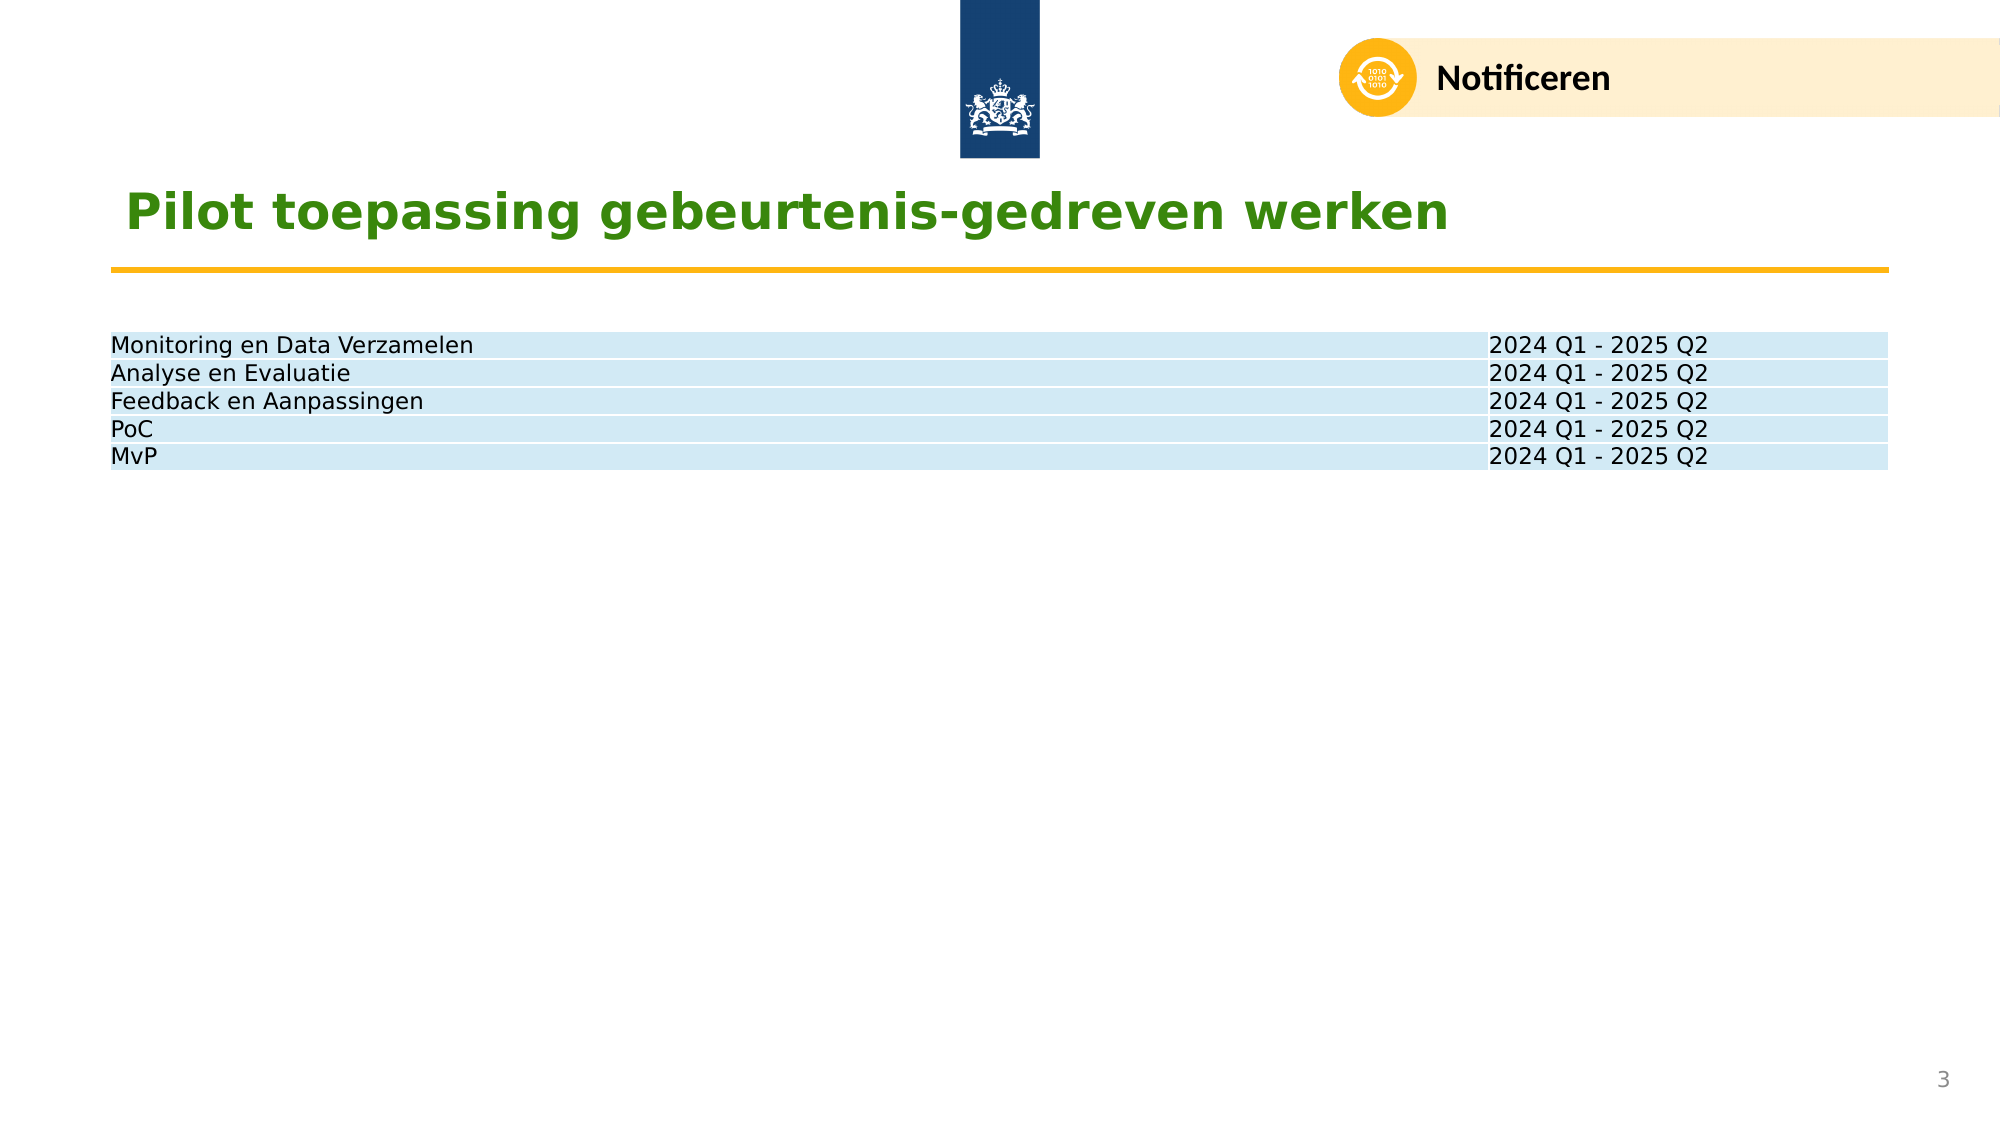

Notificeren
# Pilot toepassing gebeurtenis-gedreven werken
| Monitoring en Data Verzamelen | 2024 Q1 - 2025 Q2 |
| --- | --- |
| Analyse en Evaluatie | 2024 Q1 - 2025 Q2 |
| Feedback en Aanpassingen | 2024 Q1 - 2025 Q2 |
| PoC | 2024 Q1 - 2025 Q2 |
| MvP | 2024 Q1 - 2025 Q2 |
3